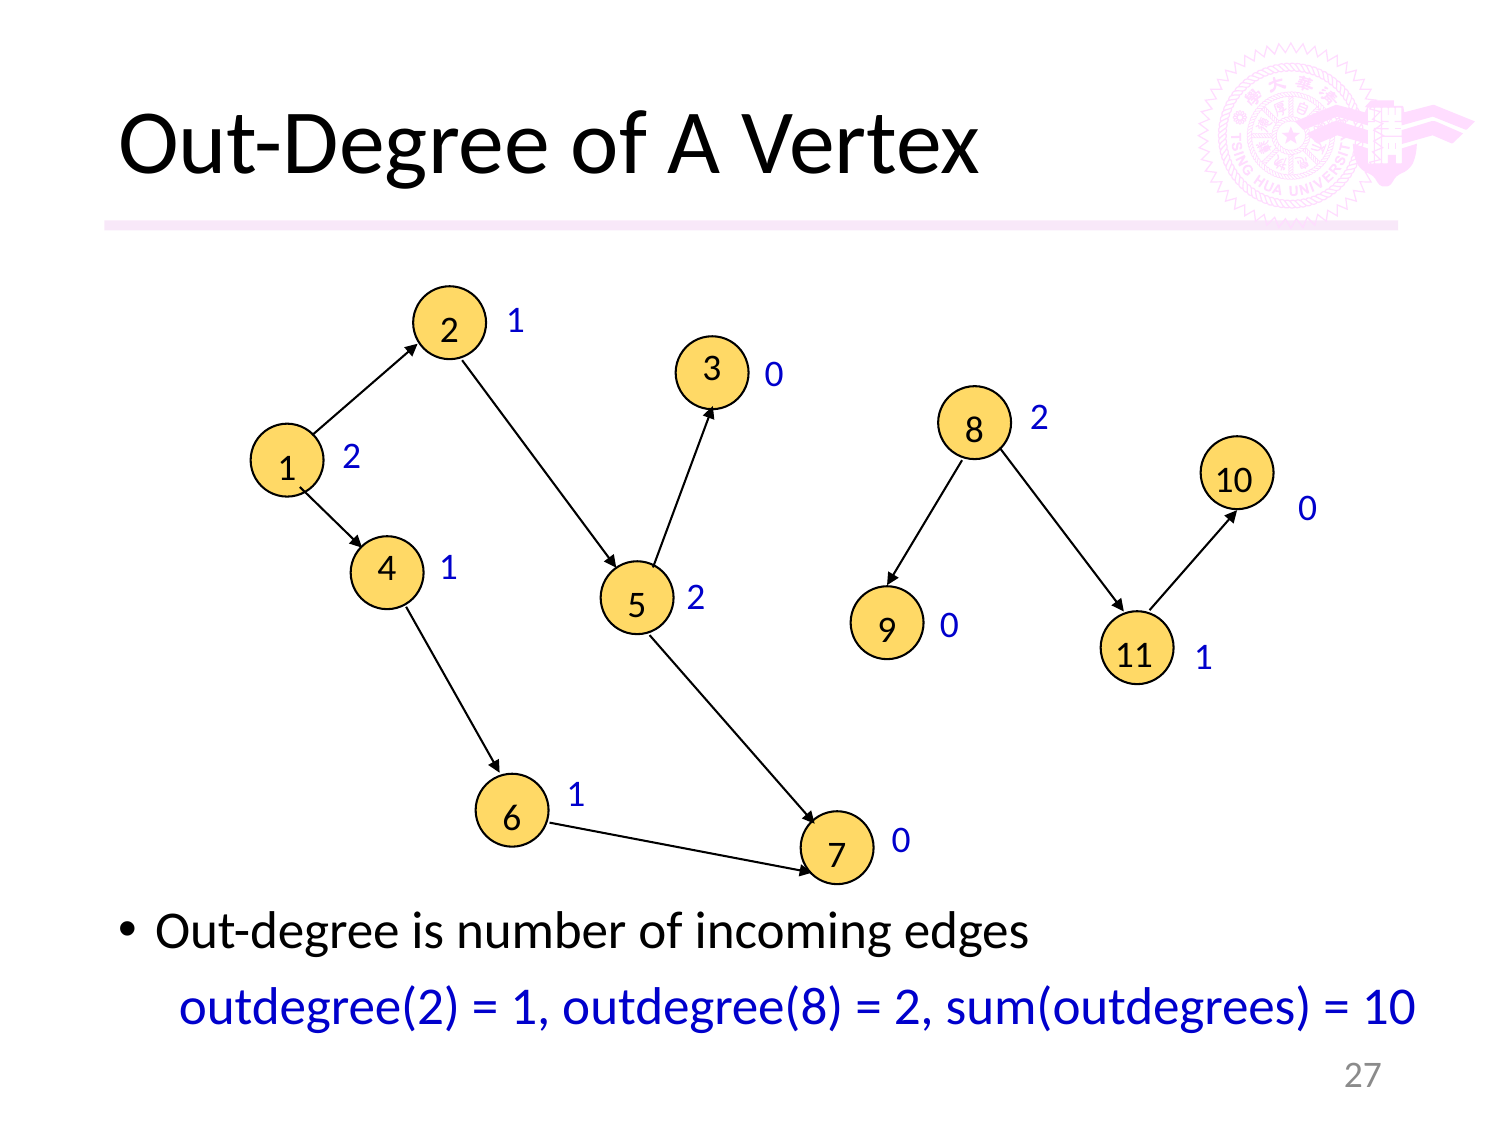

# Out-Degree of A Vertex

2
3

8

1

10

4

5

9

11

6

7
1
0
2
2
0
1
2
0
1
1
0
Out-degree is number of incoming edges
	  outdegree(2) = 1, outdegree(8) = 2, sum(outdegrees) = 10

27